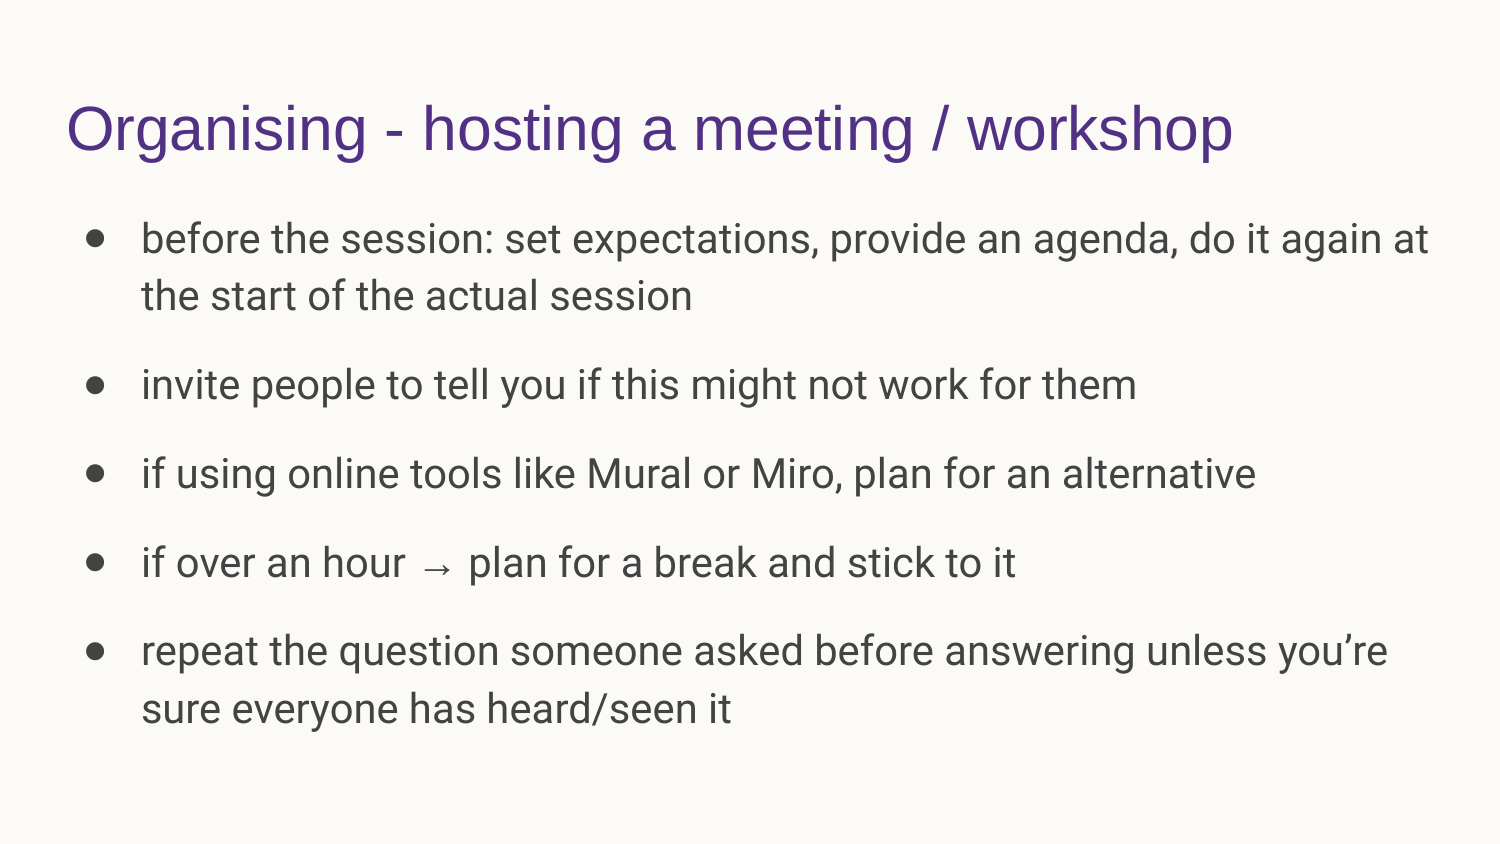

# Organising - hosting a meeting / workshop
before the session: set expectations, provide an agenda, do it again at the start of the actual session
invite people to tell you if this might not work for them
if using online tools like Mural or Miro, plan for an alternative
if over an hour → plan for a break and stick to it
repeat the question someone asked before answering unless you’re sure everyone has heard/seen it